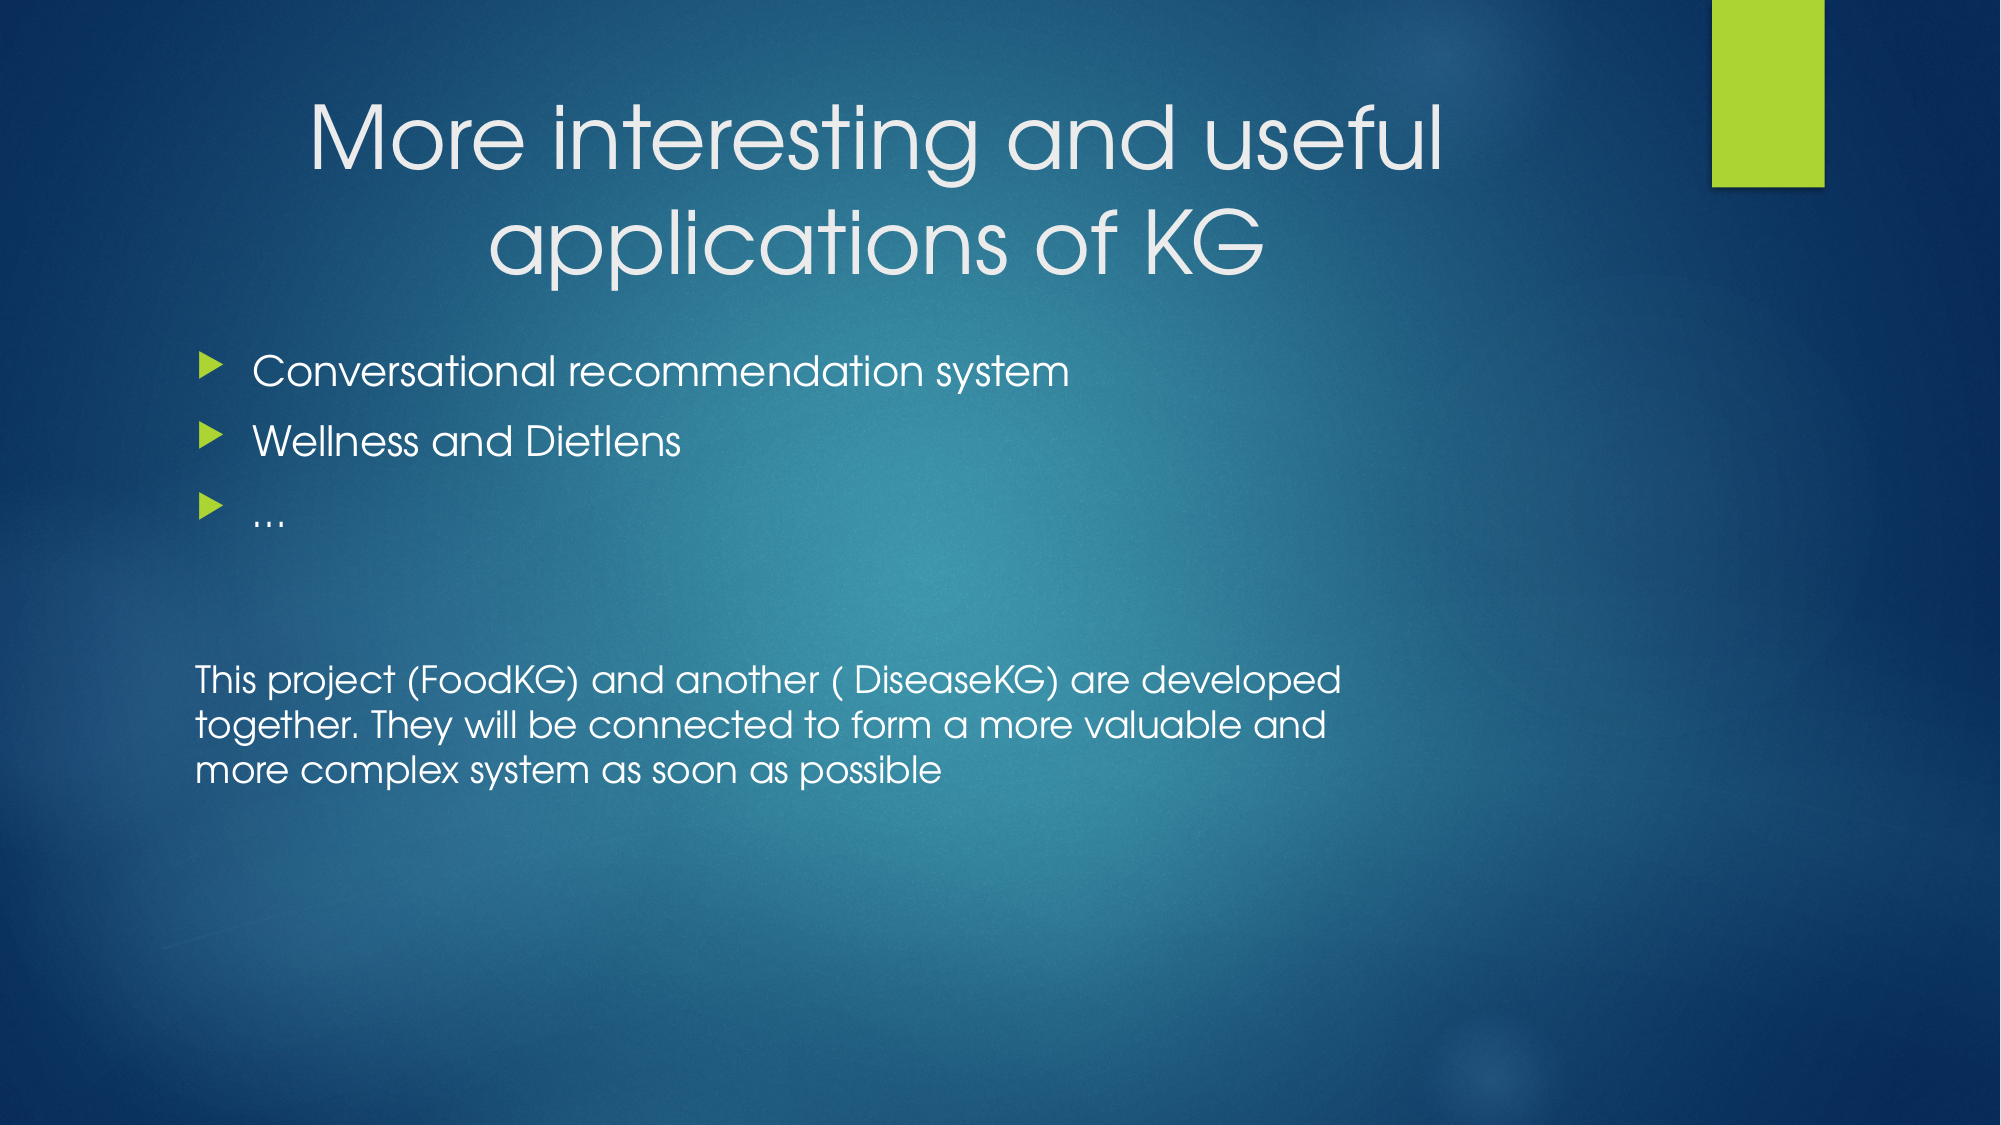

# More interesting and useful applications of KG
Conversational recommendation system
Wellness and Dietlens
…
This project (FoodKG) and another ( DiseaseKG) are developed together. They will be connected to form a more valuable and more complex system as soon as possible